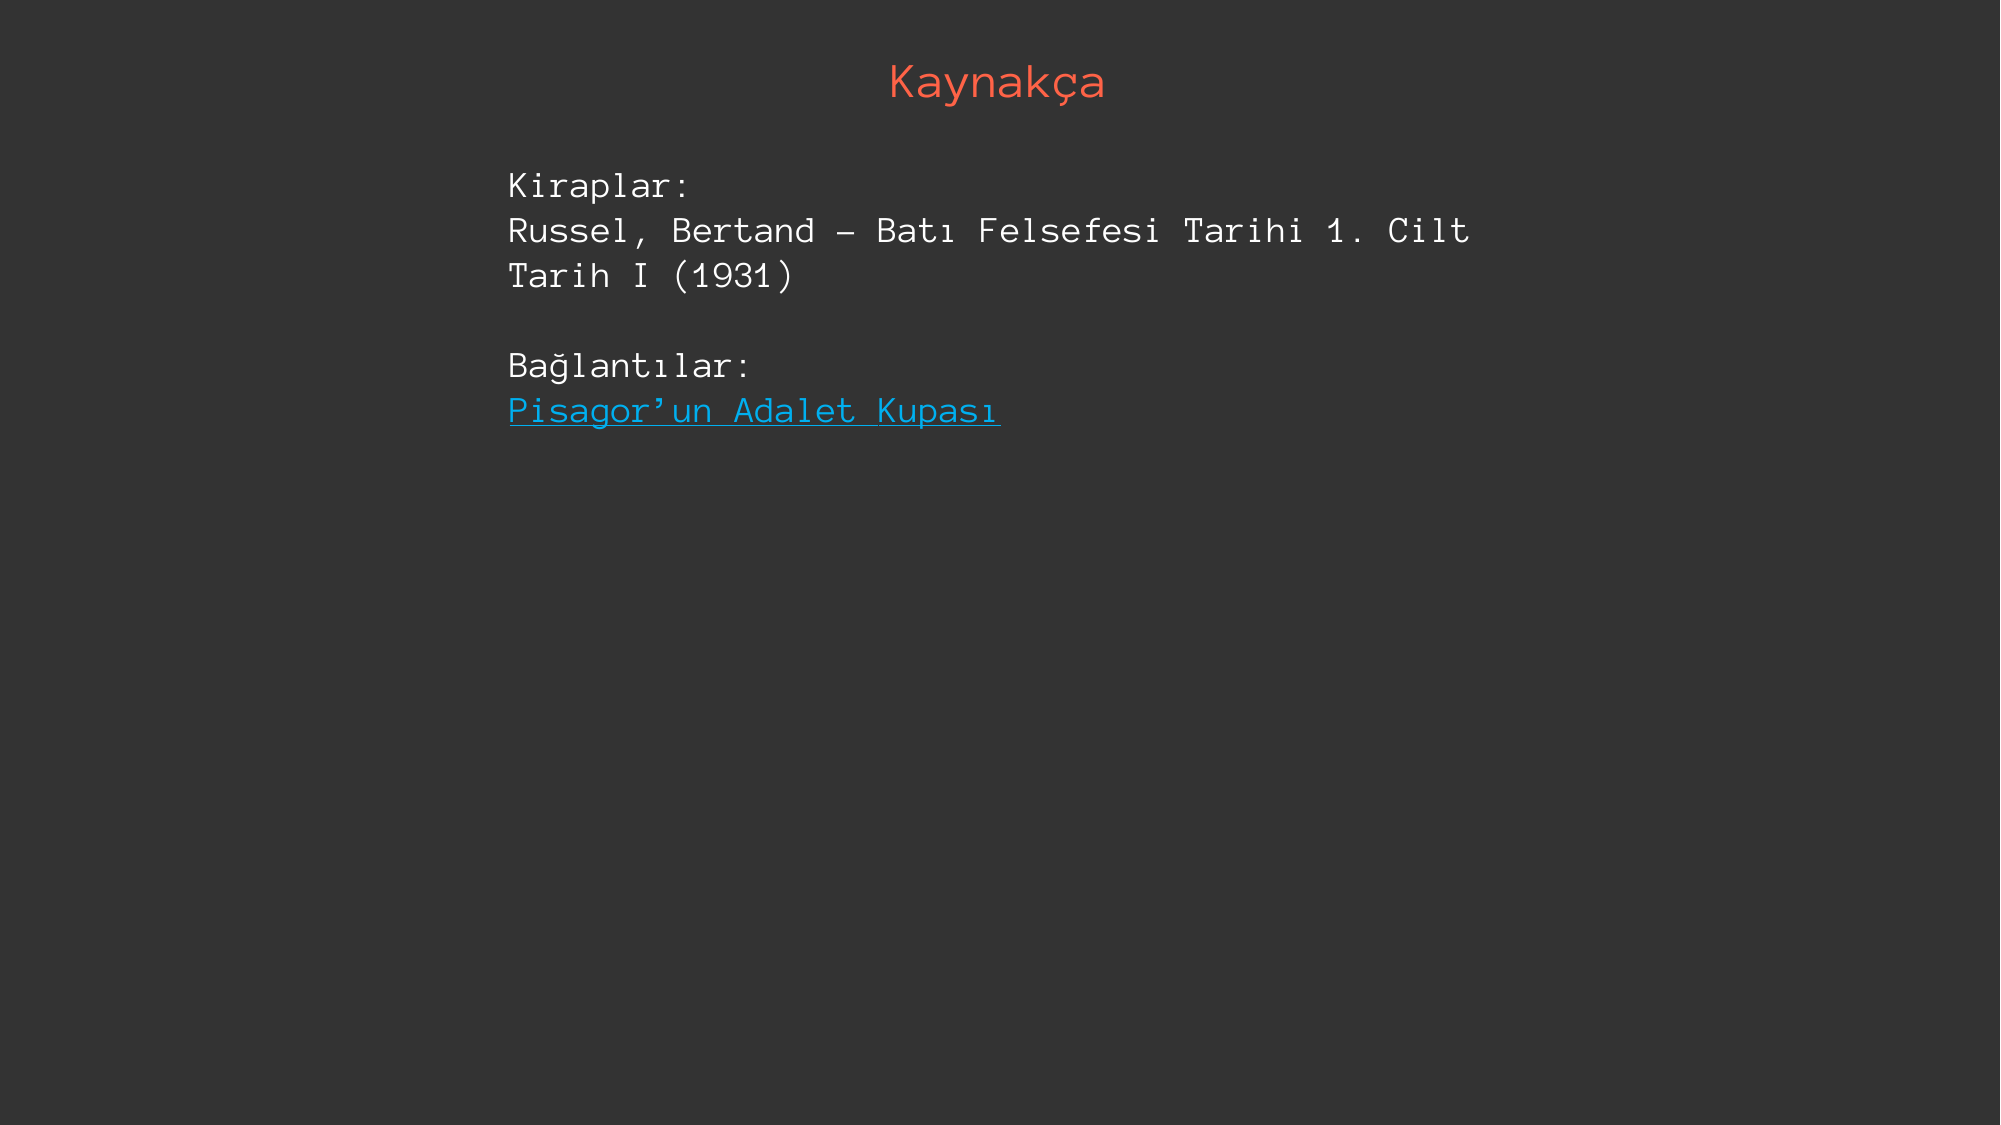

Kaynakça
Kiraplar:
Russel, Bertand - Batı Felsefesi Tarihi 1. Cilt
Tarih I (1931)

Bağlantılar:
Pisagor’un Adalet Kupası